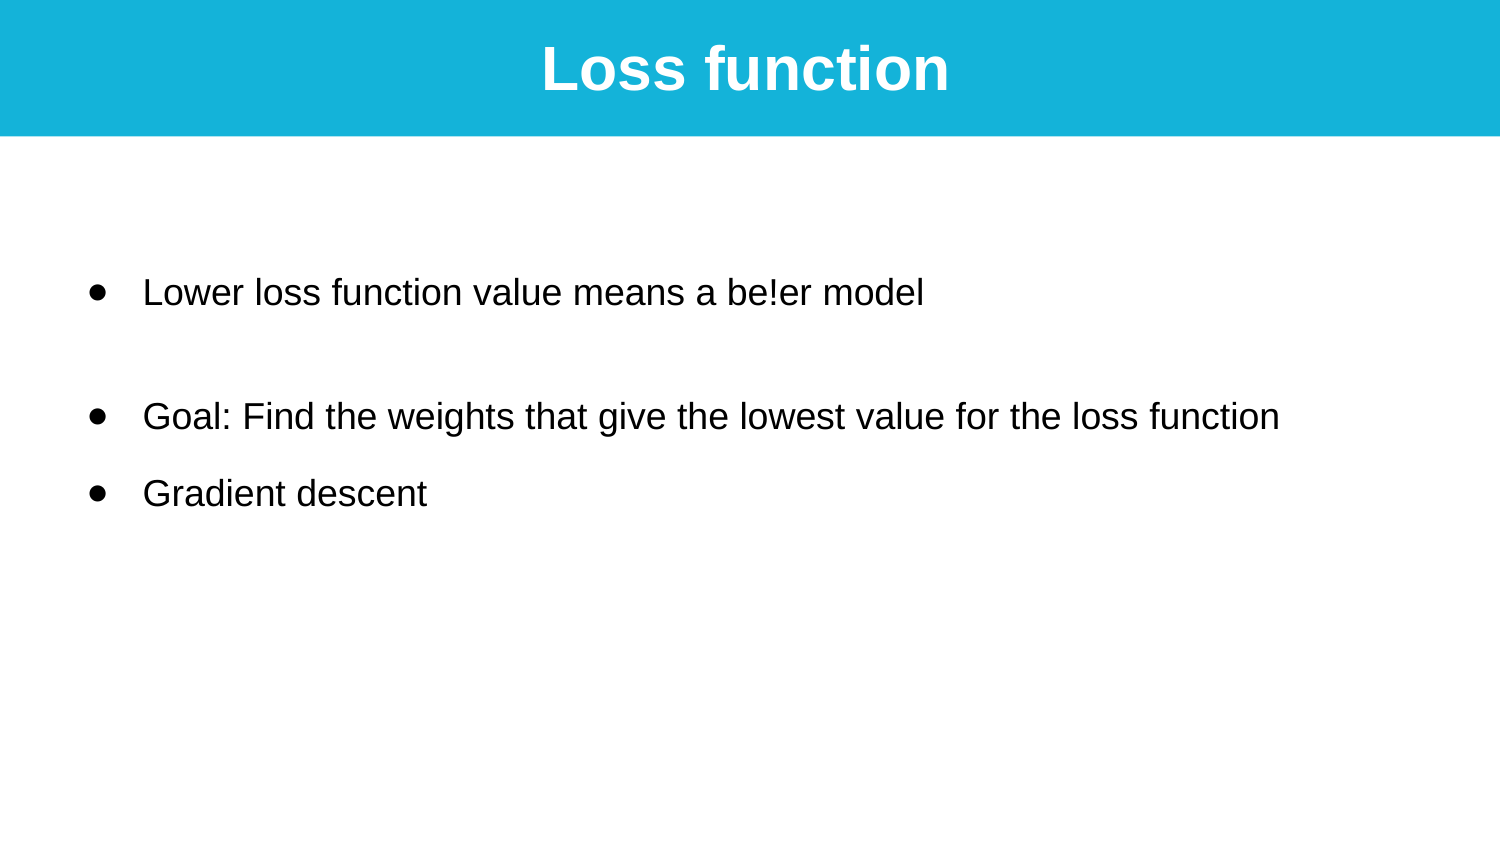

Loss function

Lower loss function value means a be!er model
Goal: Find the weights that give the lowest value for the loss function
Gradient descent